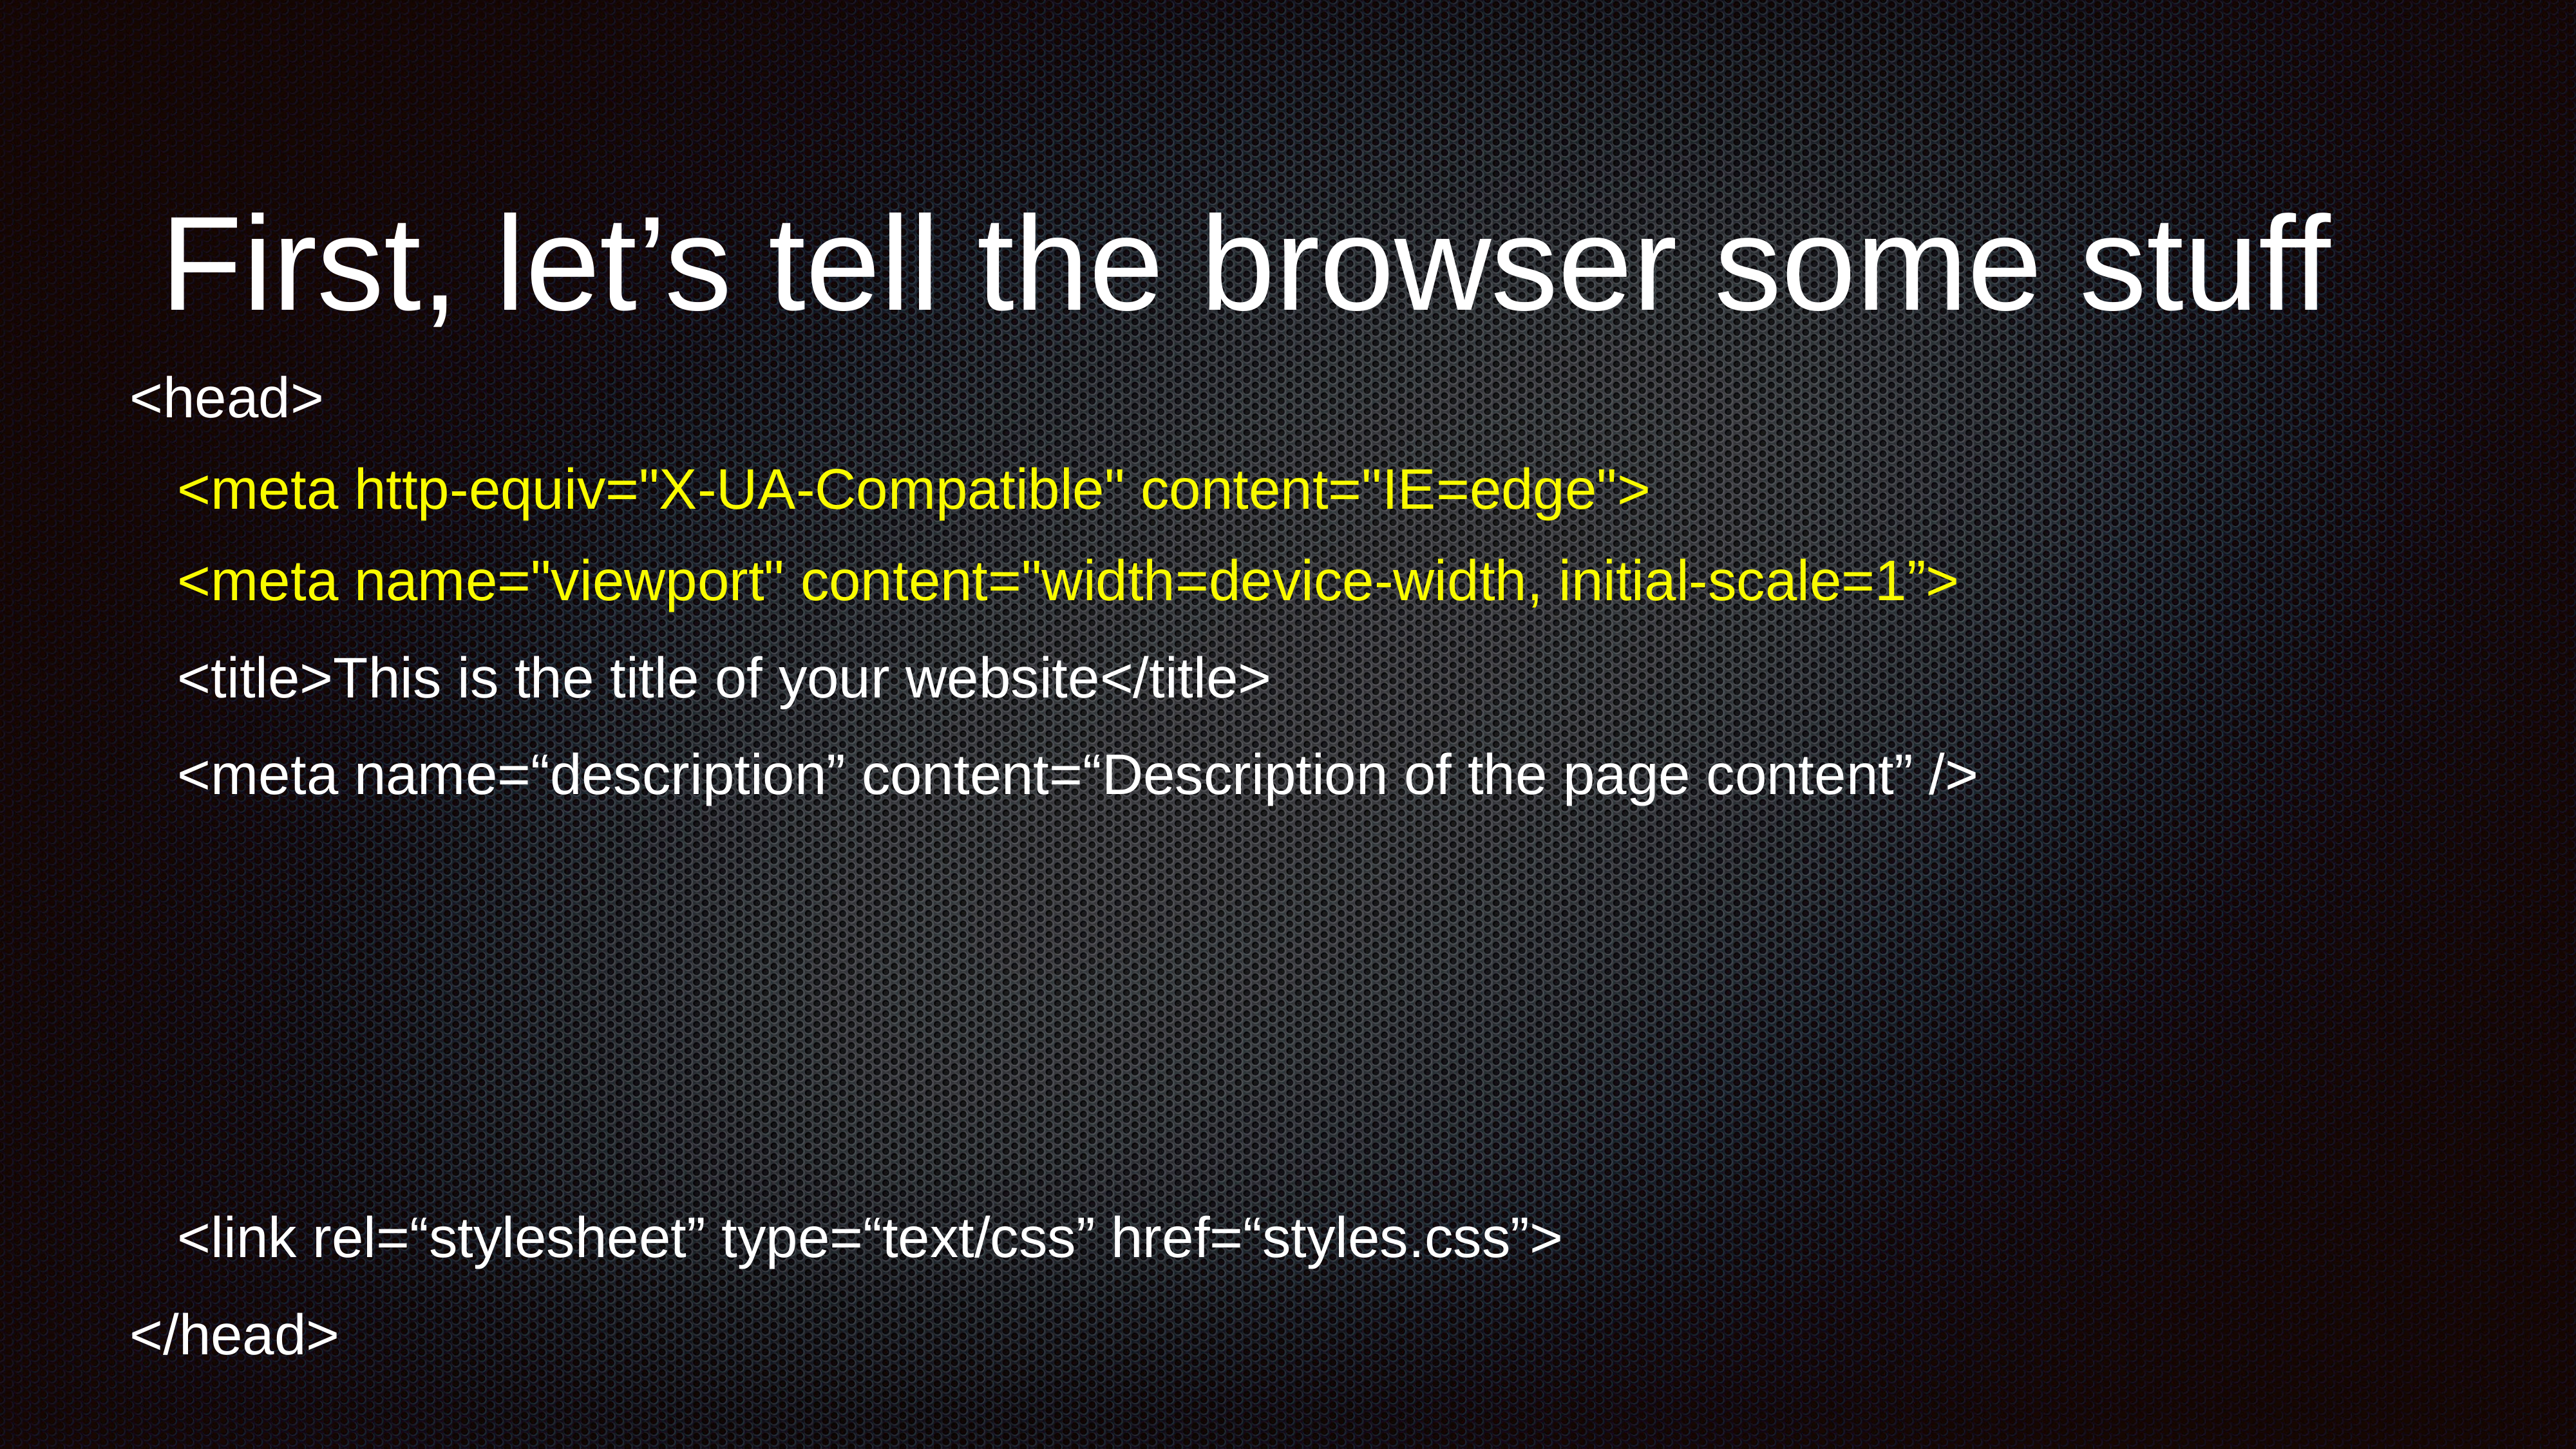

# First, let’s tell the browser some stuff
<head>
   <meta http-equiv="X-UA-Compatible" content="IE=edge">
   <meta name="viewport" content="width=device-width, initial-scale=1”>
   <title>This is the title of your website</title>
   <meta name=“description” content=“Description of the page content” />

   <link rel=“stylesheet” type=“text/css” href=“styles.css”>
</head>